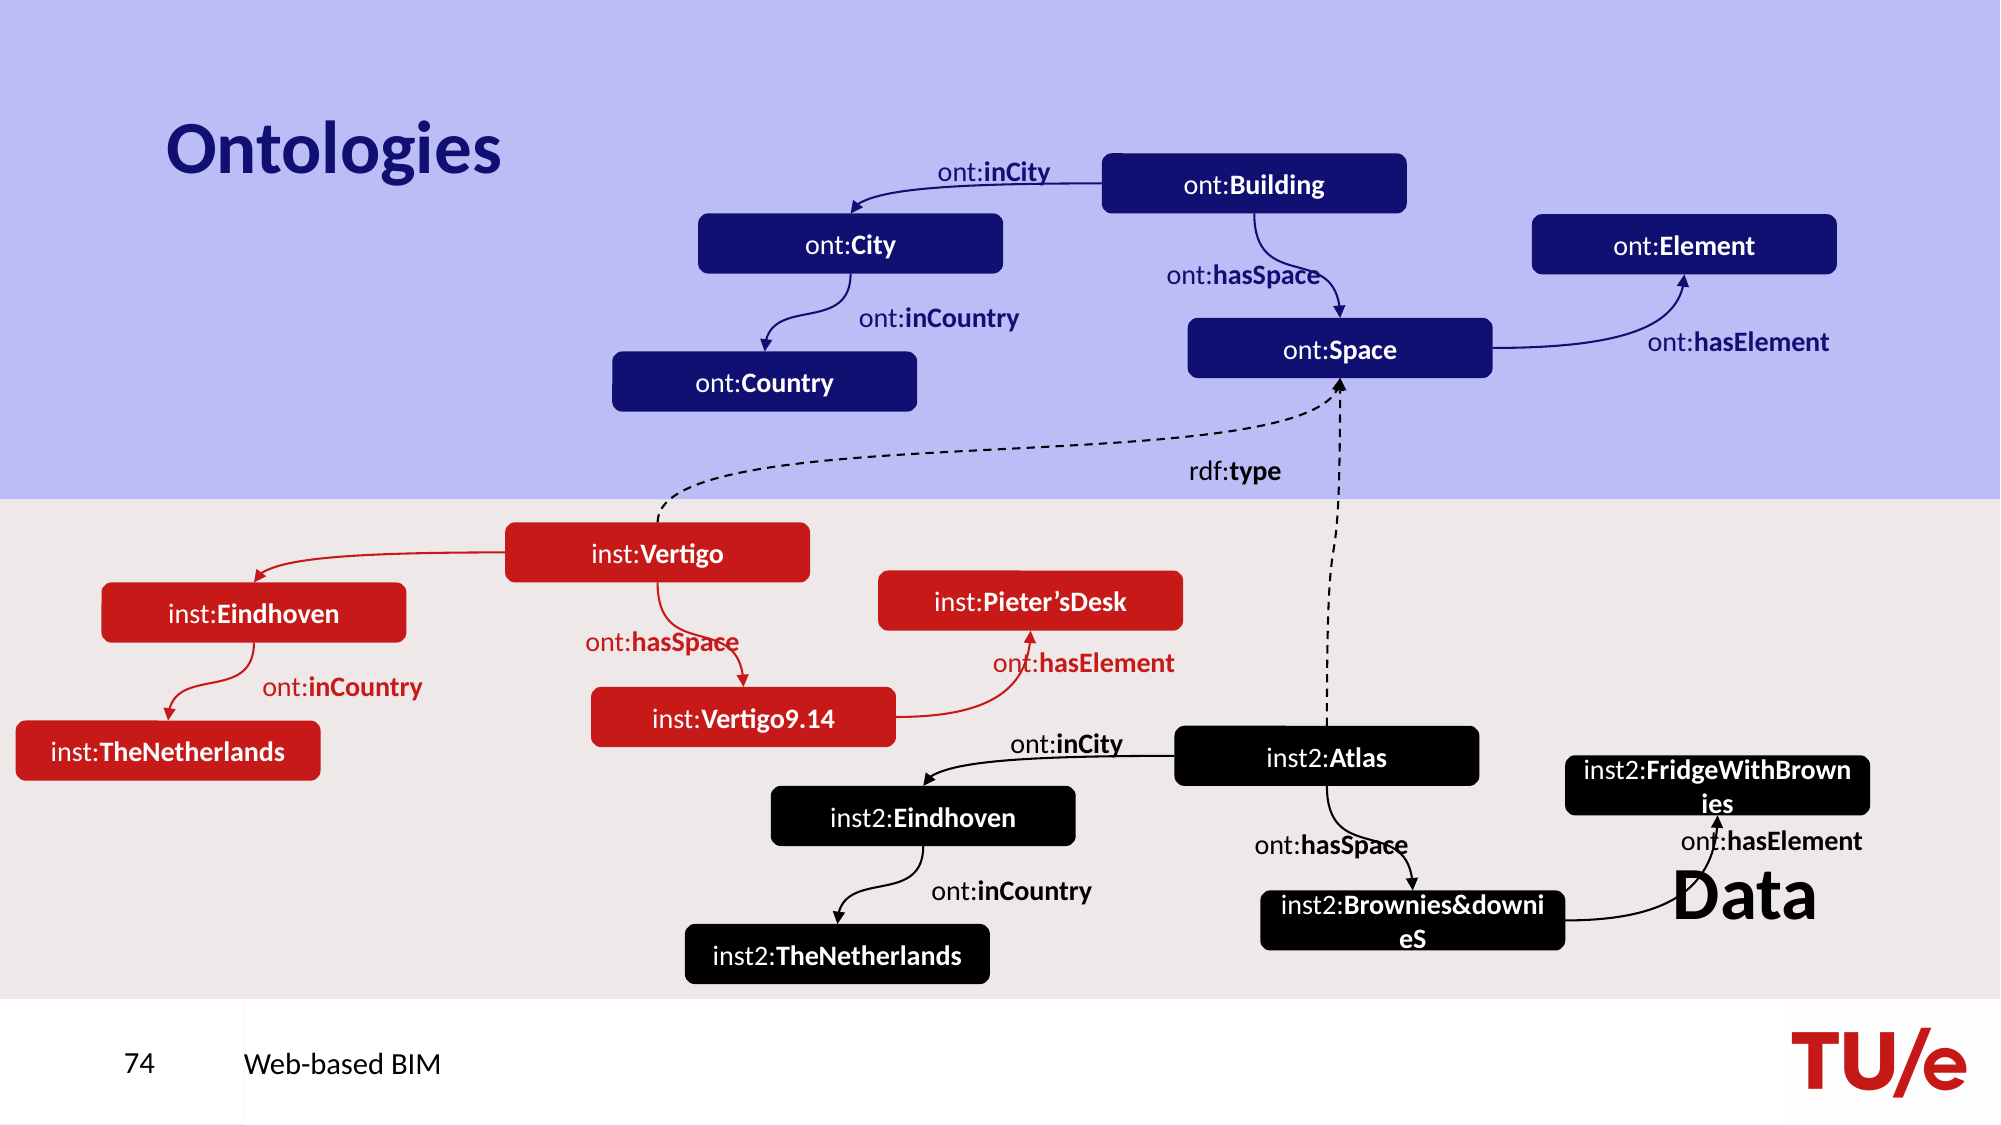

# Ontologies
ont:inCity
ont:Building
ont:City
ont:Element
ont:hasSpace
ont:inCountry
ont:hasElement
ont:Space
ont:Country
rdf:type
inst:Vertigo
inst:Pieter’sDesk
inst:Eindhoven
ont:hasSpace
ont:hasElement
ont:inCountry
inst:Vertigo9.14
inst:TheNetherlands
ont:inCity
inst2:Atlas
inst2:FridgeWithBrownies
inst2:Eindhoven
ont:hasElement
ont:hasSpace
ont:inCountry
inst2:Brownies&downieS
inst2:TheNetherlands
Data
74
Web-based BIM